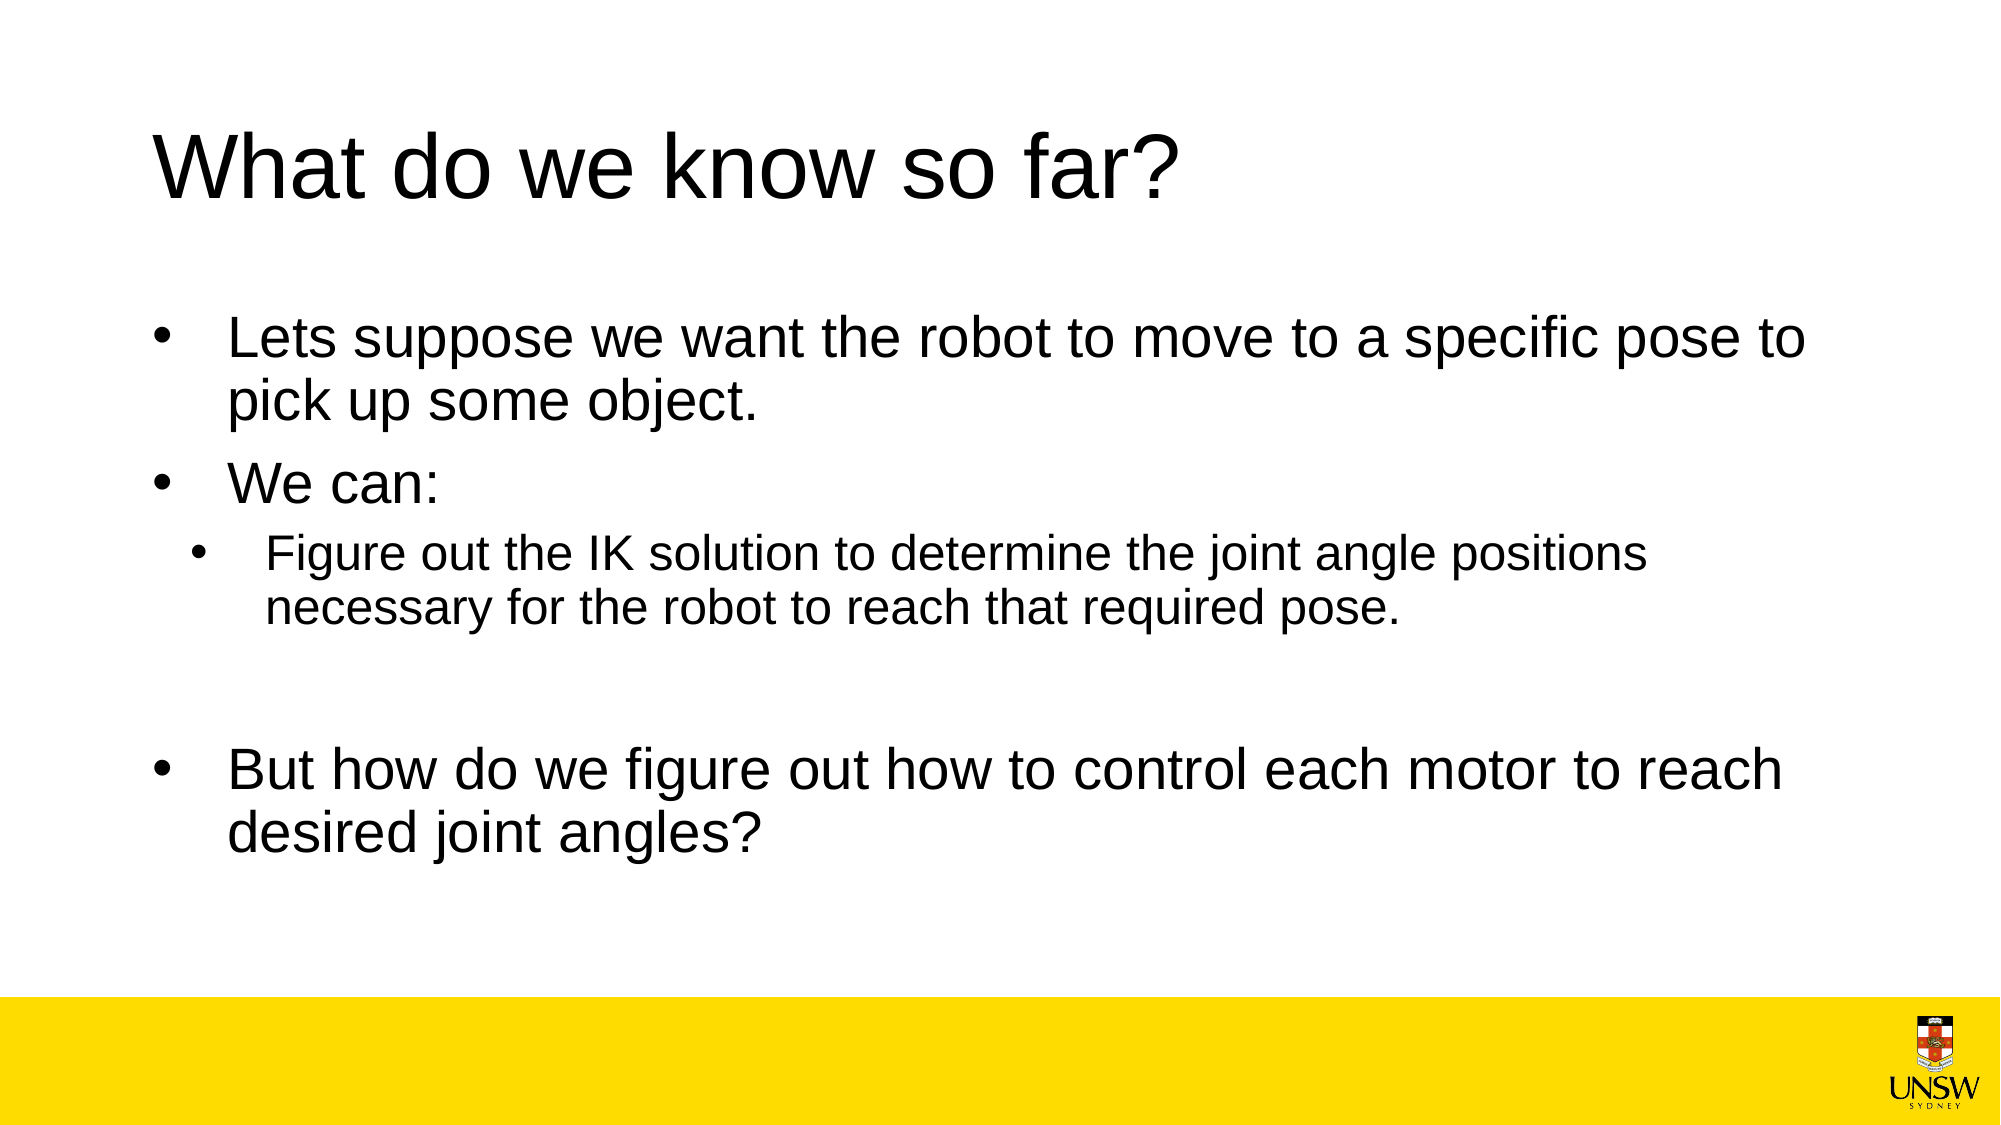

# What do we know so far?
Lets suppose we want the robot to move to a specific pose to pick up some object.
We can:
Figure out the IK solution to determine the joint angle positions necessary for the robot to reach that required pose.

But how do we figure out how to control each motor to reach desired joint angles?